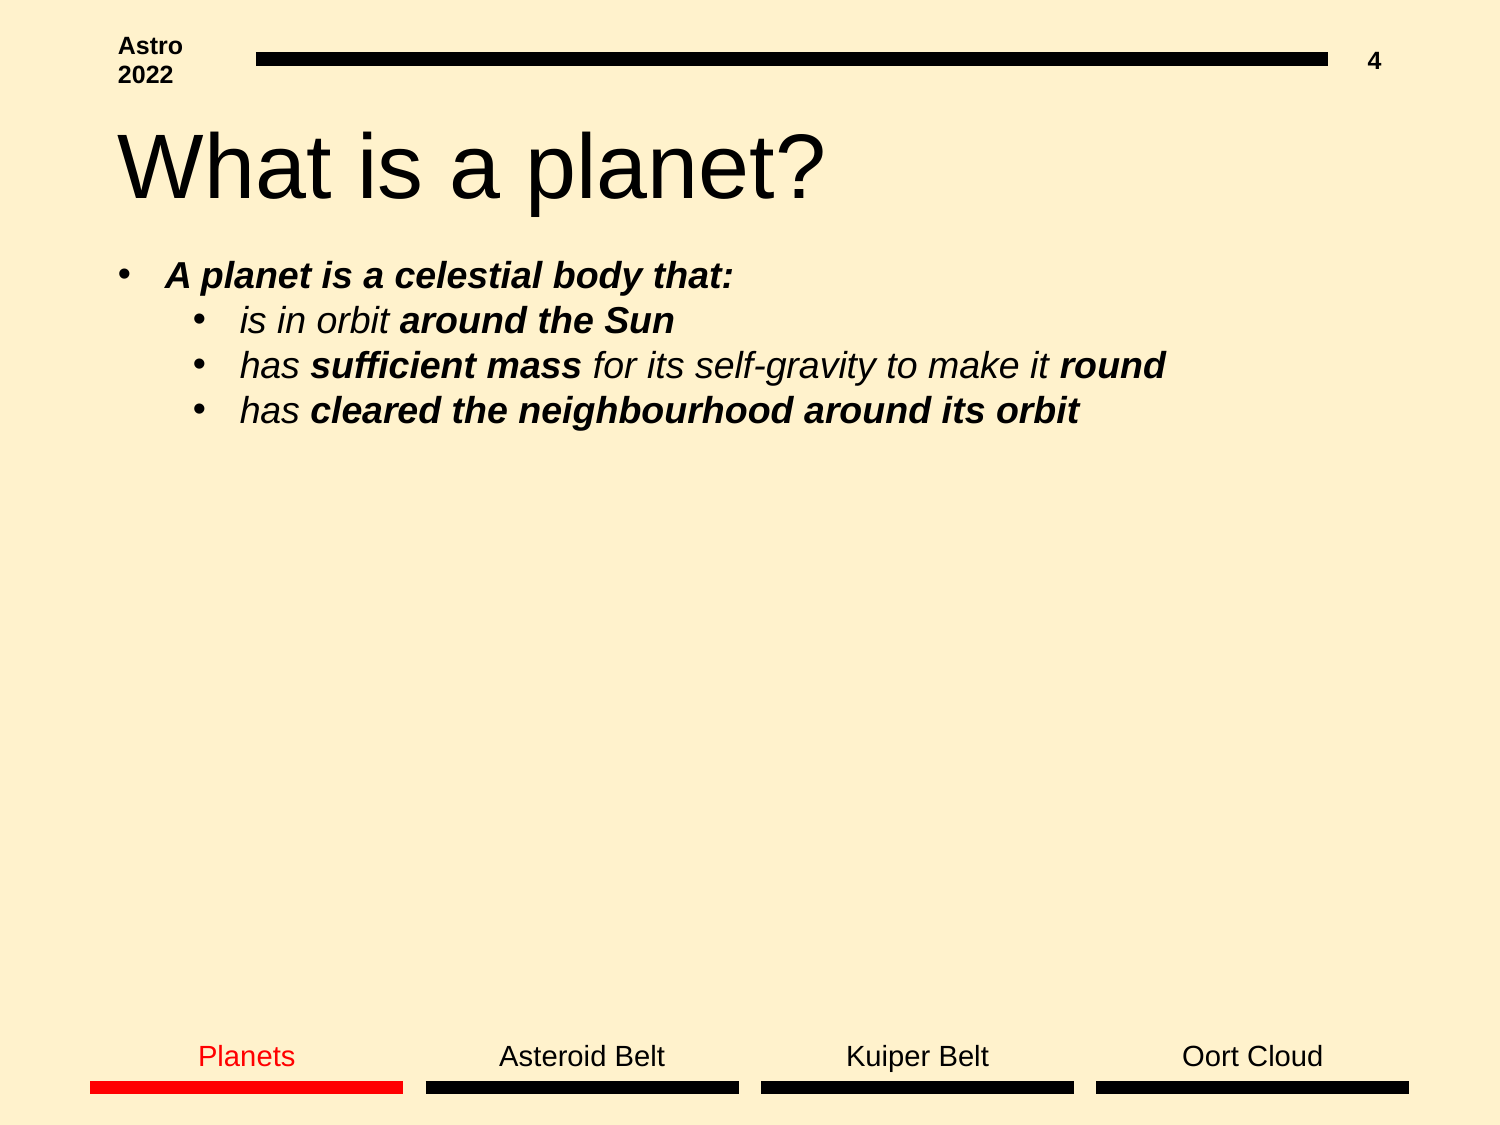

# What is a planet?
A planet is a celestial body that:
is in orbit around the Sun
has sufficient mass for its self-gravity to make it round
has cleared the neighbourhood around its orbit

Oort Cloud
Planets
Asteroid Belt
Kuiper Belt